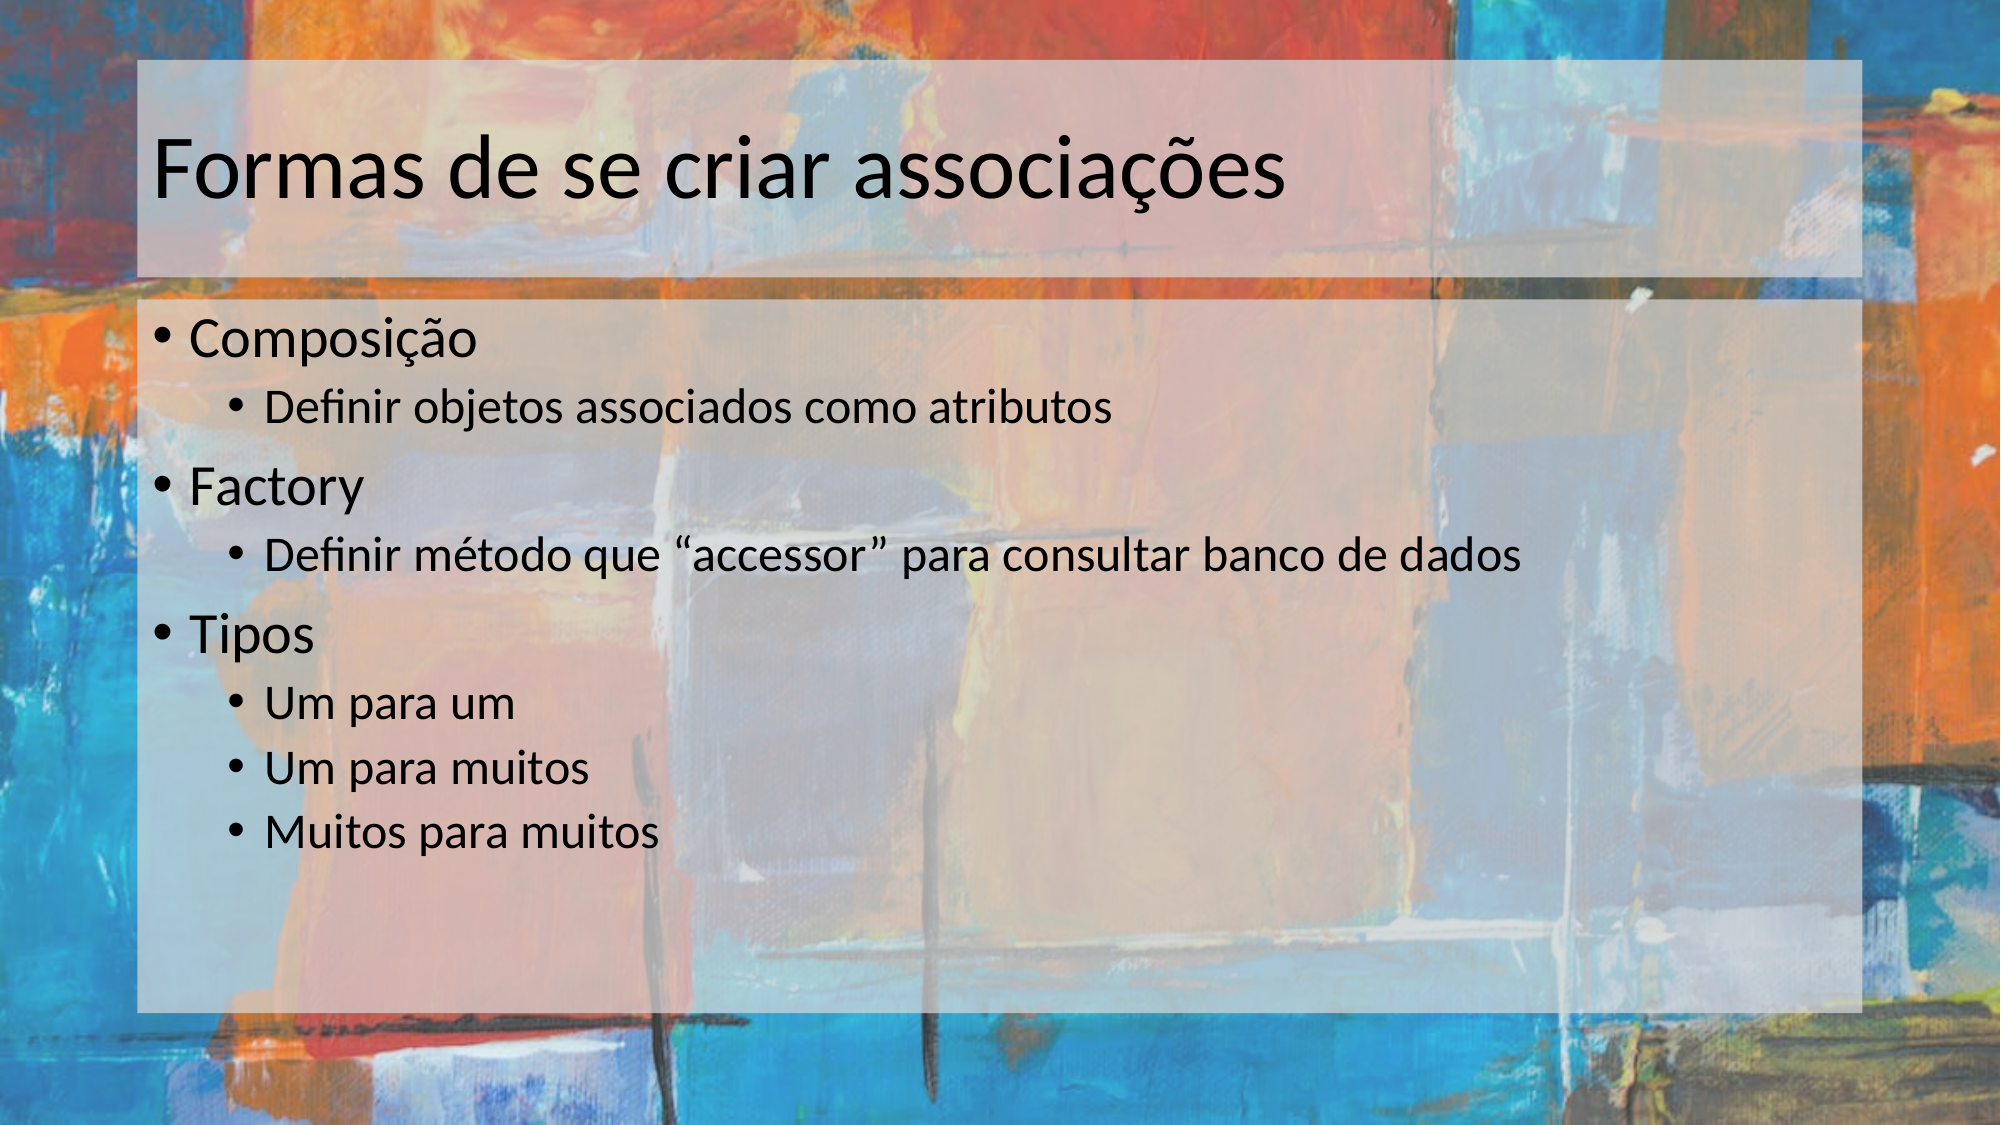

# Formas de se criar associações
Composição
Definir objetos associados como atributos
Factory
Definir método que “accessor” para consultar banco de dados
Tipos
Um para um
Um para muitos
Muitos para muitos